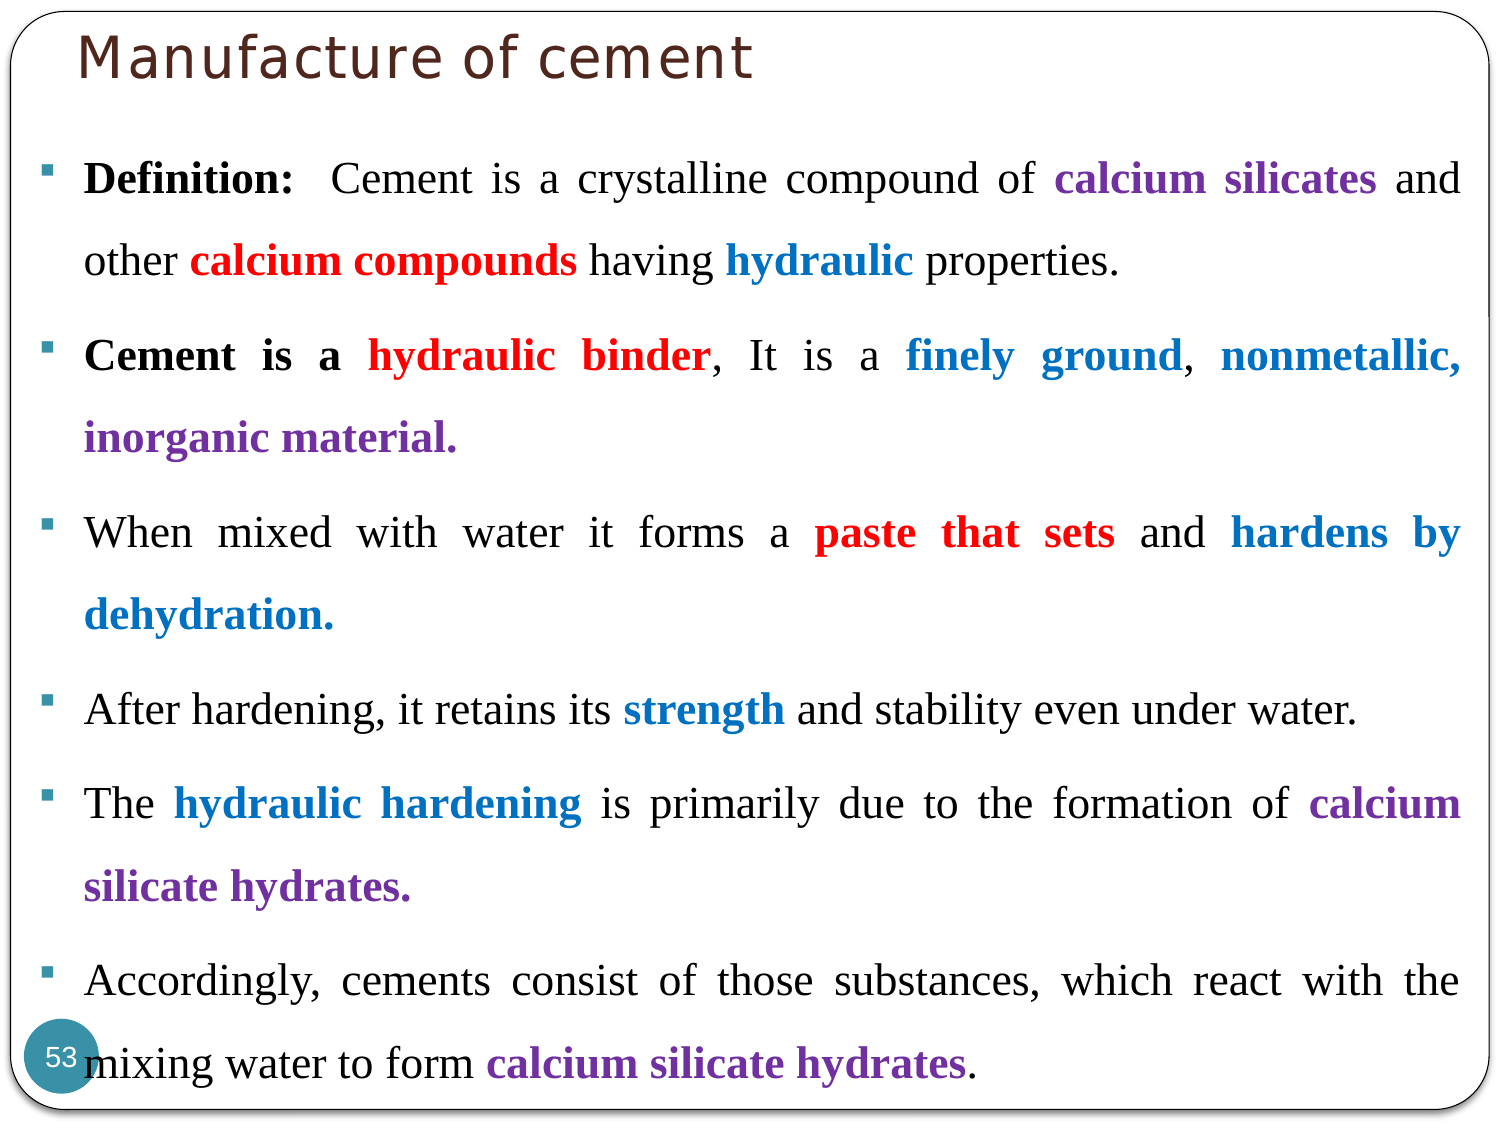

# Manufacture of cement
Definition:  Cement is a crystalline compound of calcium silicates and other calcium compounds having hydraulic properties.
Cement is a hydraulic binder, It is a finely ground, nonmetallic, inorganic material.
When mixed with water it forms a paste that sets and hardens by dehydration.
After hardening, it retains its strength and stability even under water.
The hydraulic hardening is primarily due to the formation of calcium silicate hydrates.
Accordingly, cements consist of those substances, which react with the mixing water to form calcium silicate hydrates.
53